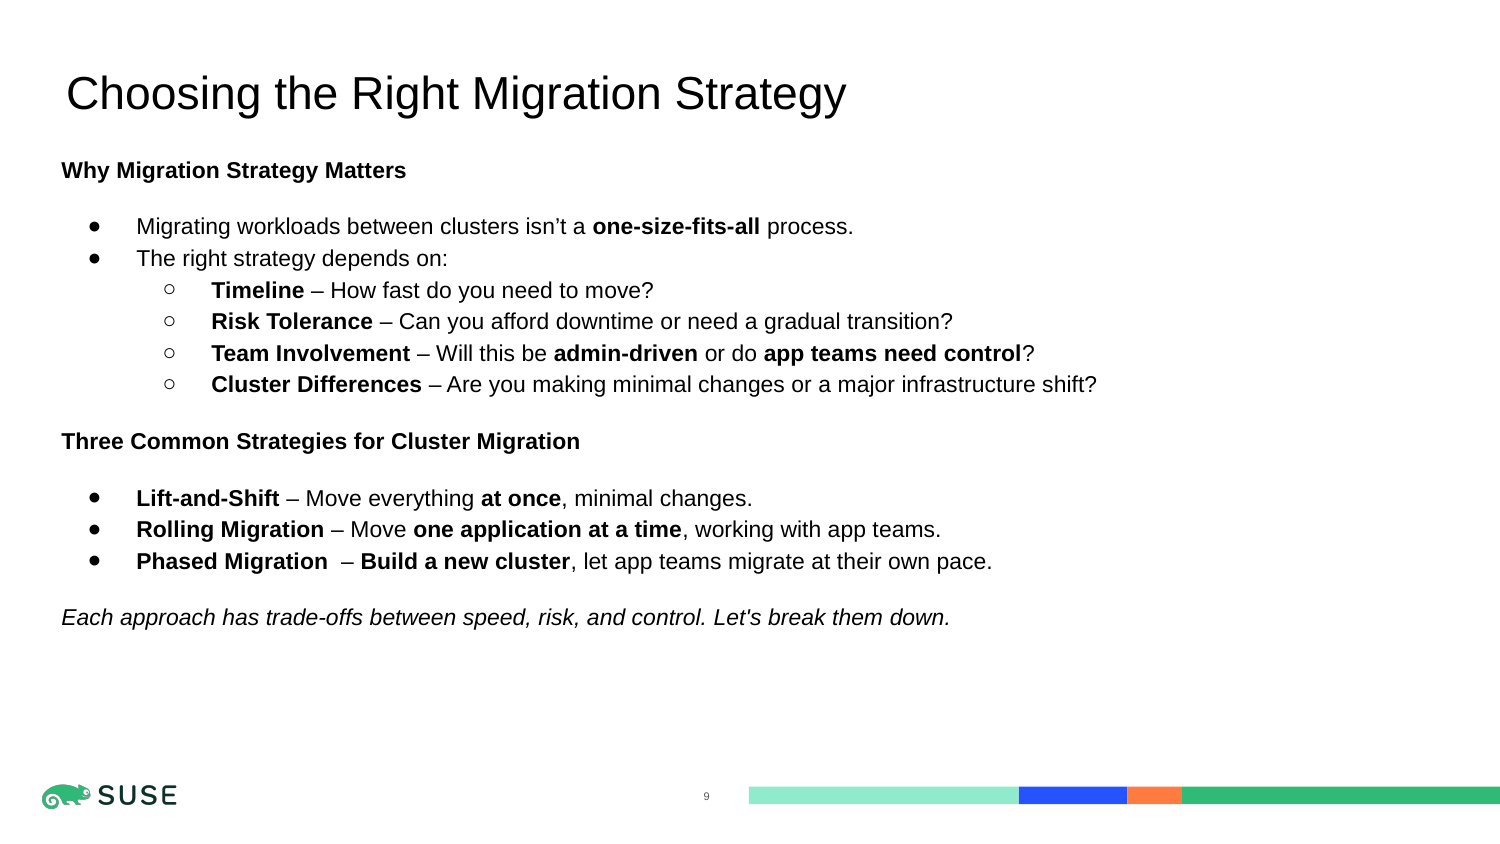

# Choosing the Right Migration Strategy
Why Migration Strategy Matters
Migrating workloads between clusters isn’t a one-size-fits-all process.
The right strategy depends on:
Timeline – How fast do you need to move?
Risk Tolerance – Can you afford downtime or need a gradual transition?
Team Involvement – Will this be admin-driven or do app teams need control?
Cluster Differences – Are you making minimal changes or a major infrastructure shift?
Three Common Strategies for Cluster Migration
Lift-and-Shift – Move everything at once, minimal changes.
Rolling Migration – Move one application at a time, working with app teams.
Phased Migration  – Build a new cluster, let app teams migrate at their own pace.
Each approach has trade-offs between speed, risk, and control. Let's break them down.
9